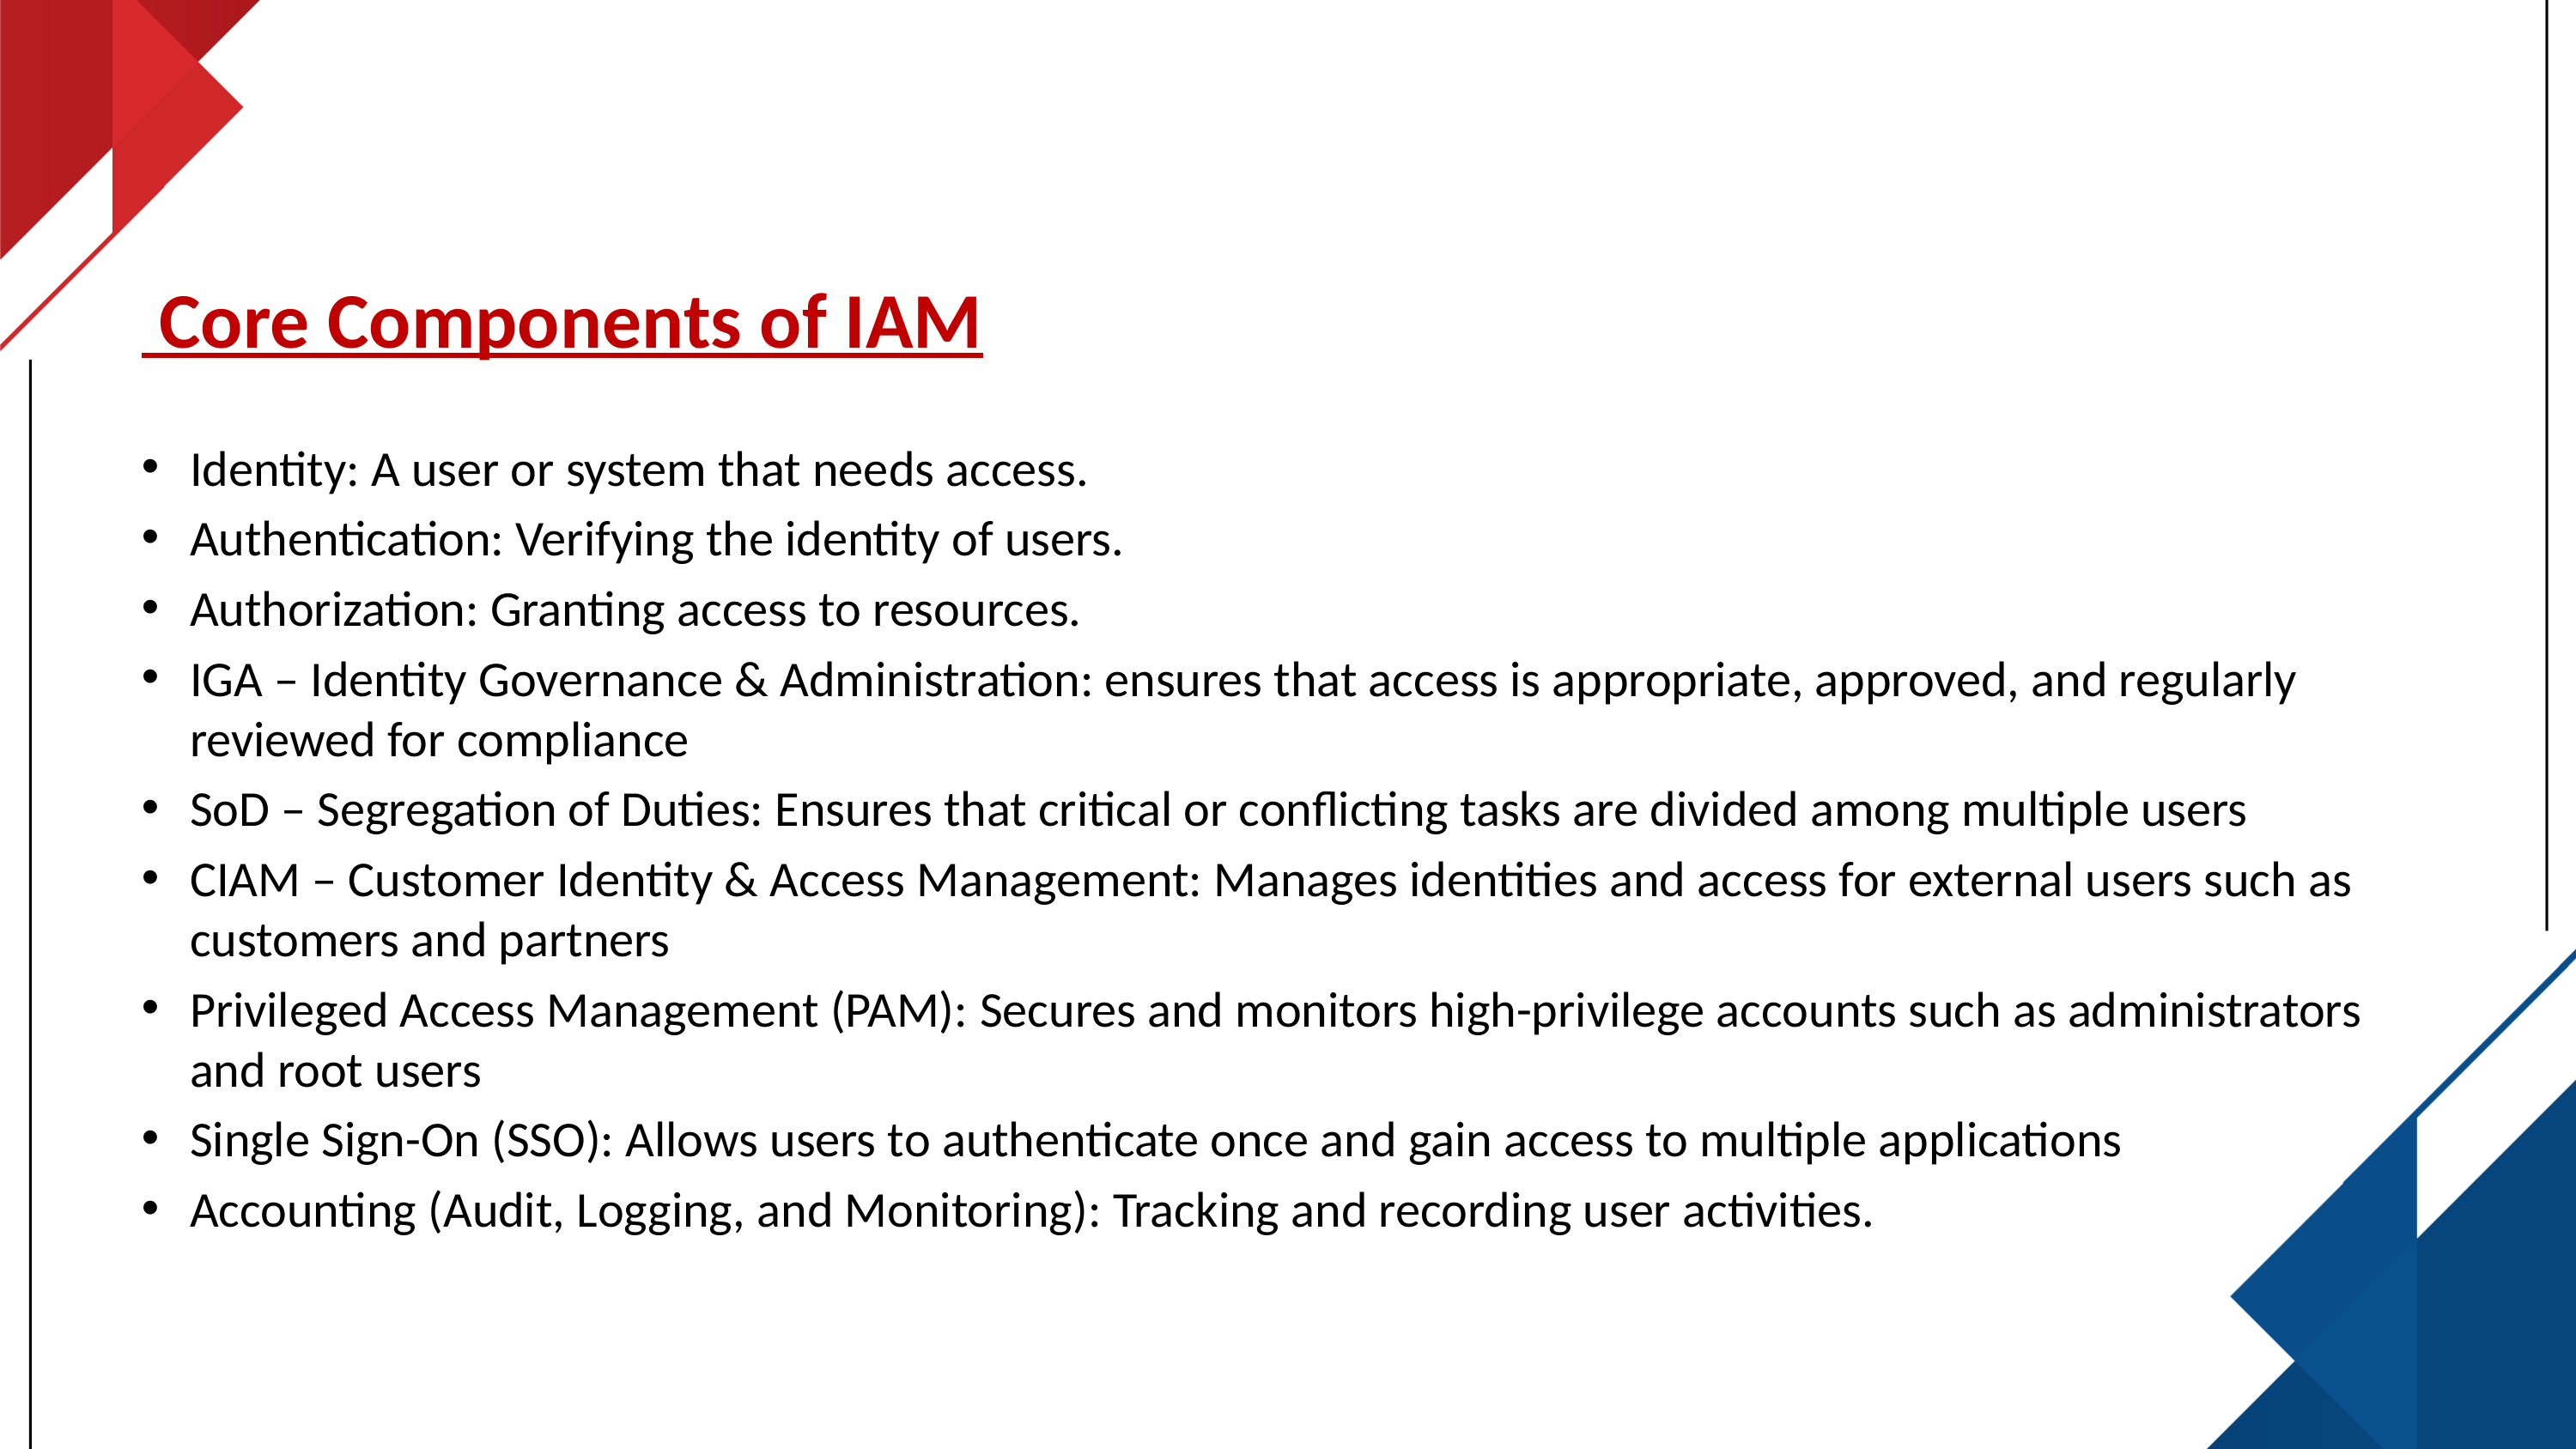

Core Components of IAM

Identity: A user or system that needs access.
Authentication: Verifying the identity of users.
Authorization: Granting access to resources.
IGA – Identity Governance & Administration: ensures that access is appropriate, approved, and regularly reviewed for compliance
SoD – Segregation of Duties: Ensures that critical or conflicting tasks are divided among multiple users
CIAM – Customer Identity & Access Management: Manages identities and access for external users such as customers and partners
Privileged Access Management (PAM): Secures and monitors high-privilege accounts such as administrators and root users
Single Sign-On (SSO): Allows users to authenticate once and gain access to multiple applications
Accounting (Audit, Logging, and Monitoring): Tracking and recording user activities.